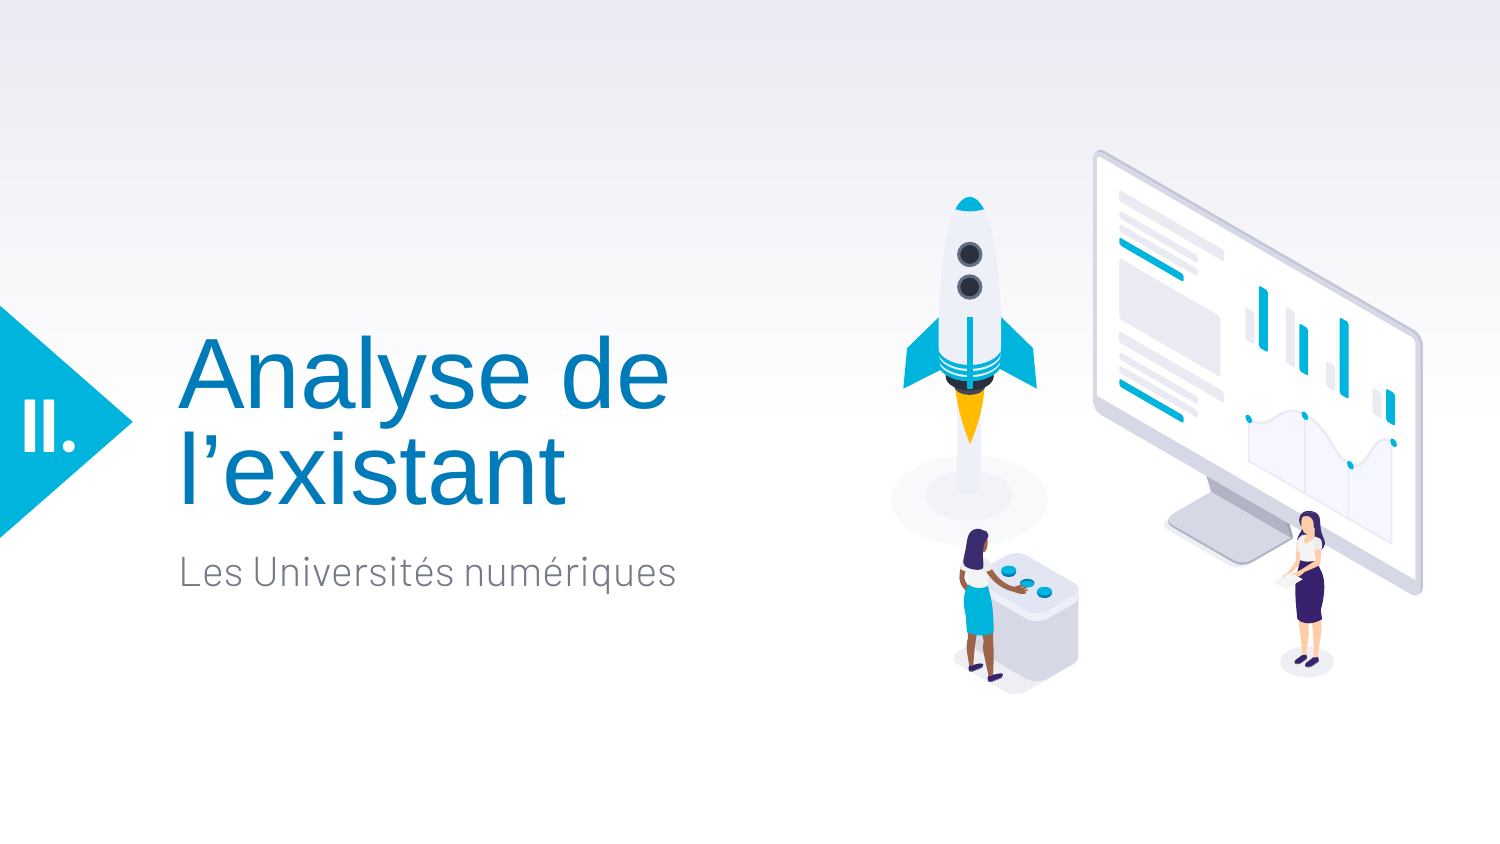

II.
# Analyse de l’existant
Les Universités numériques